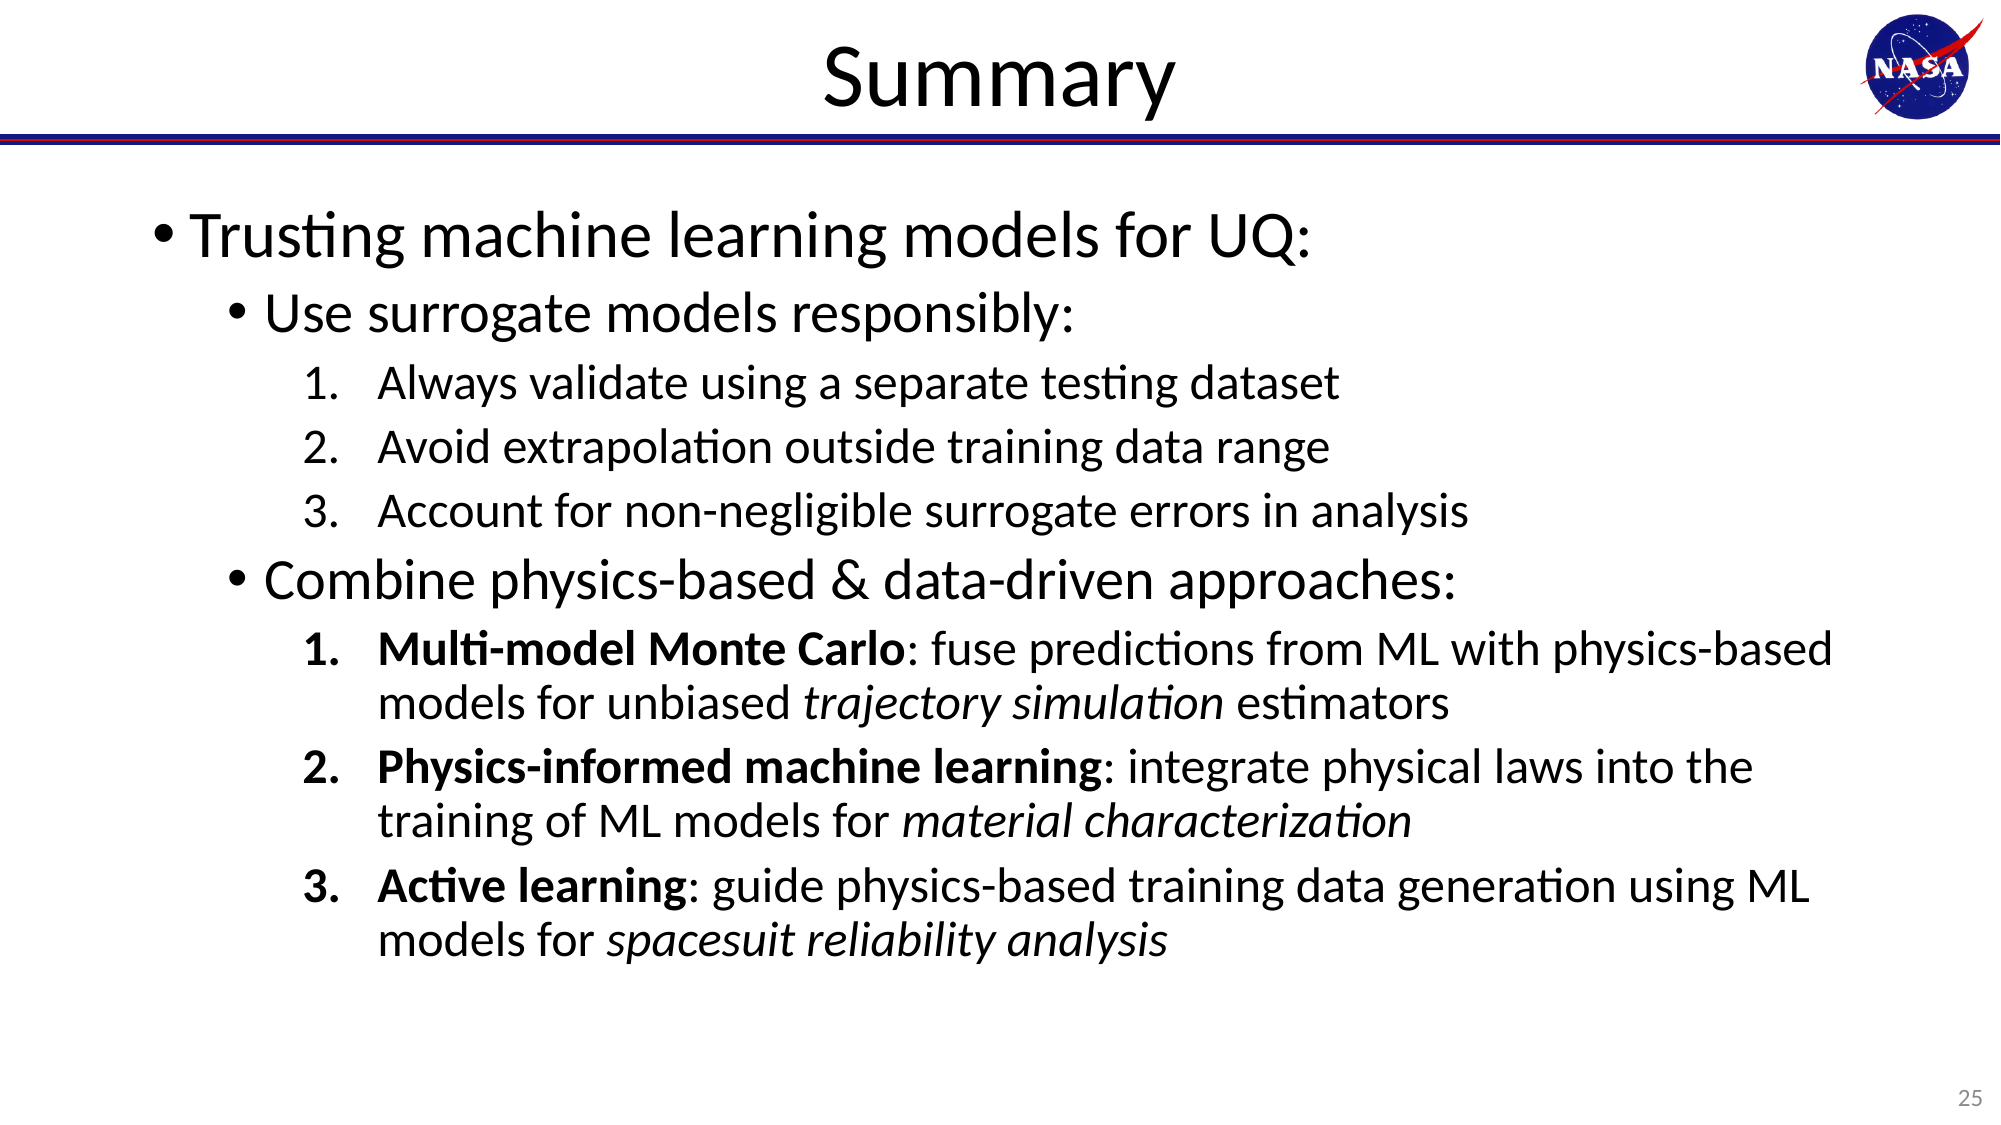

# Summary
Trusting machine learning models for UQ:
Use surrogate models responsibly:
Always validate using a separate testing dataset
Avoid extrapolation outside training data range
Account for non-negligible surrogate errors in analysis
Combine physics-based & data-driven approaches:
Multi-model Monte Carlo: fuse predictions from ML with physics-based models for unbiased trajectory simulation estimators
Physics-informed machine learning: integrate physical laws into the training of ML models for material characterization
Active learning: guide physics-based training data generation using ML models for spacesuit reliability analysis
25